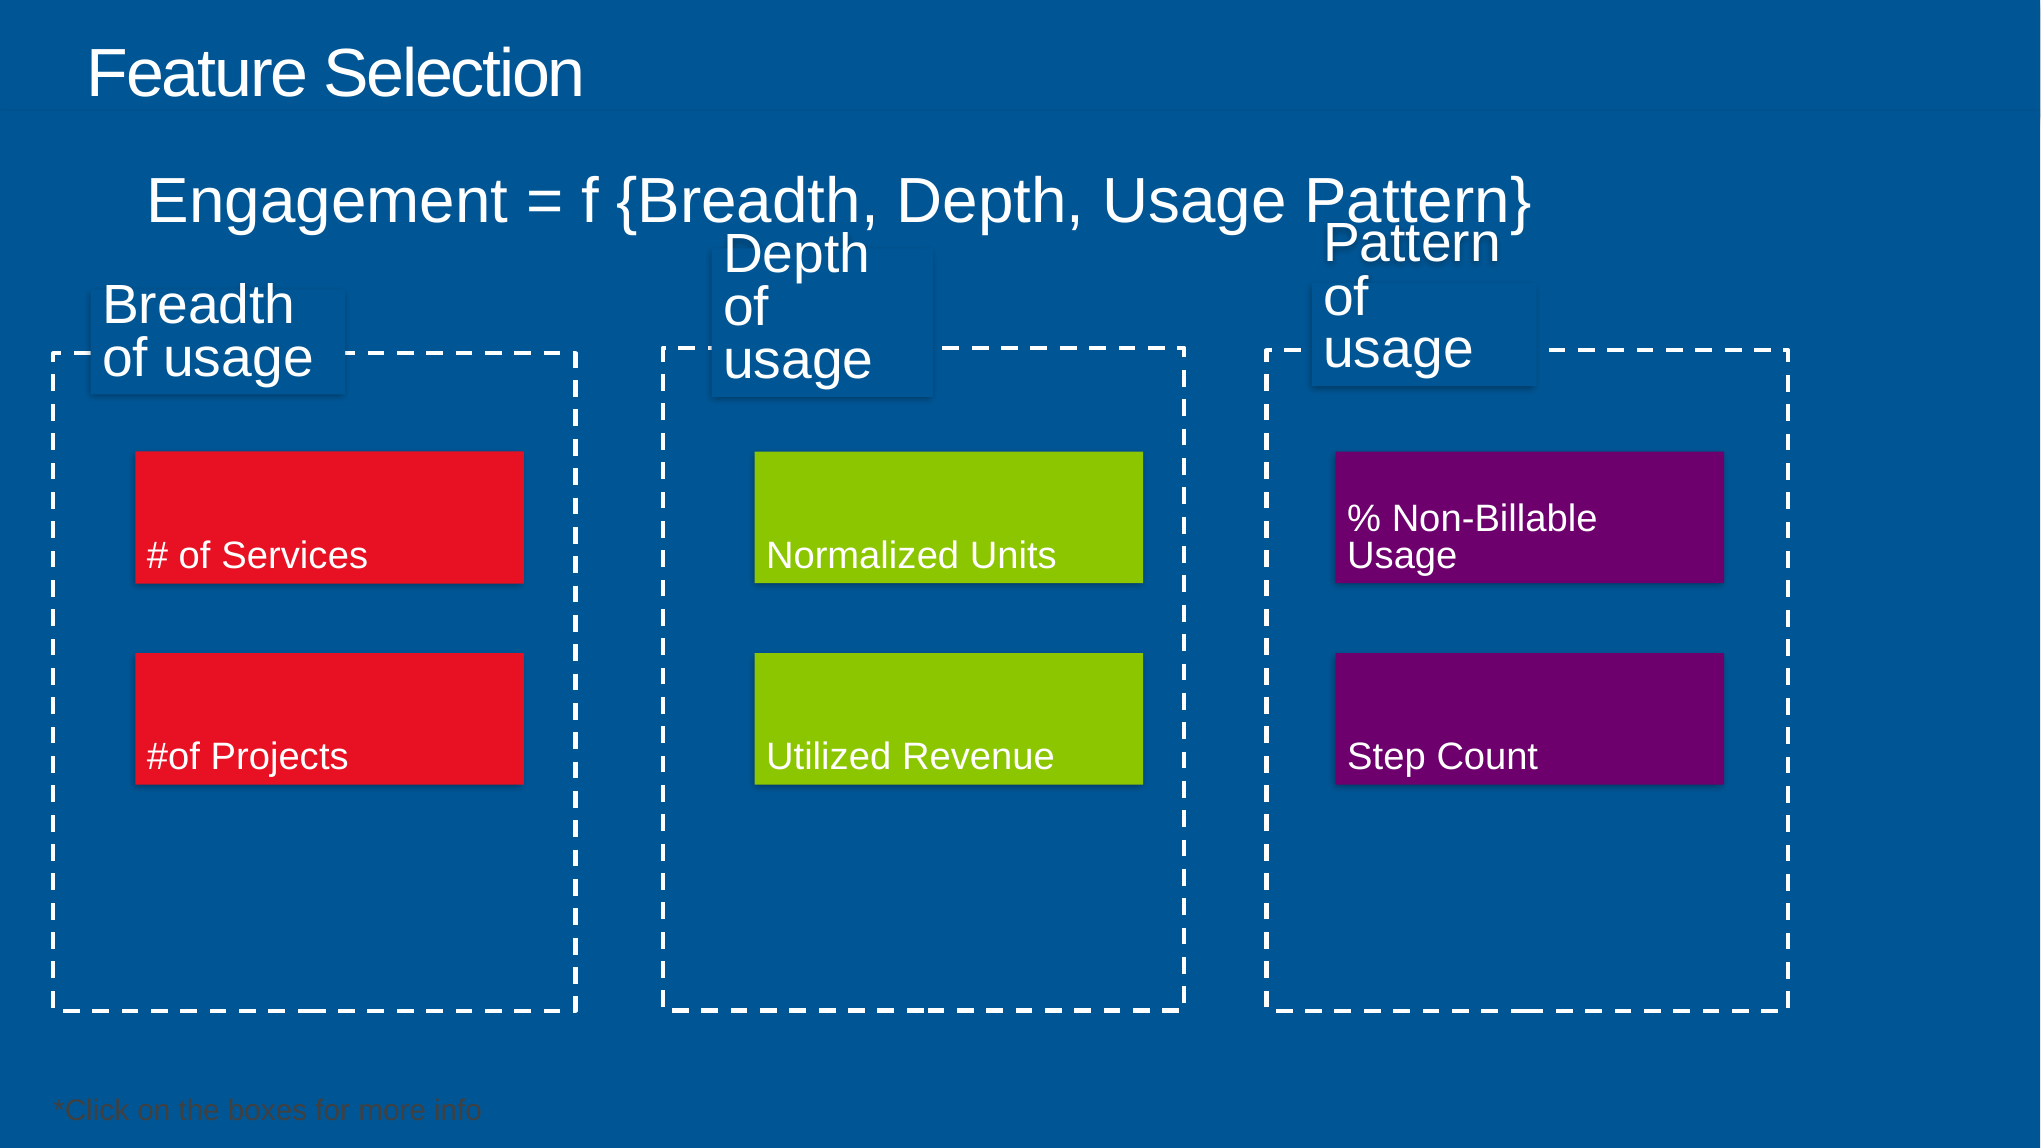

# Feature Selection

Engagement = f {Breadth, Depth, Usage Pattern}
Depth of usage

Pattern of usage
Breadth of usage

# of Services
Normalized Units
% Non-Billable Usage
#of Projects
Utilized Revenue
Step Count
*Click on the boxes for more info